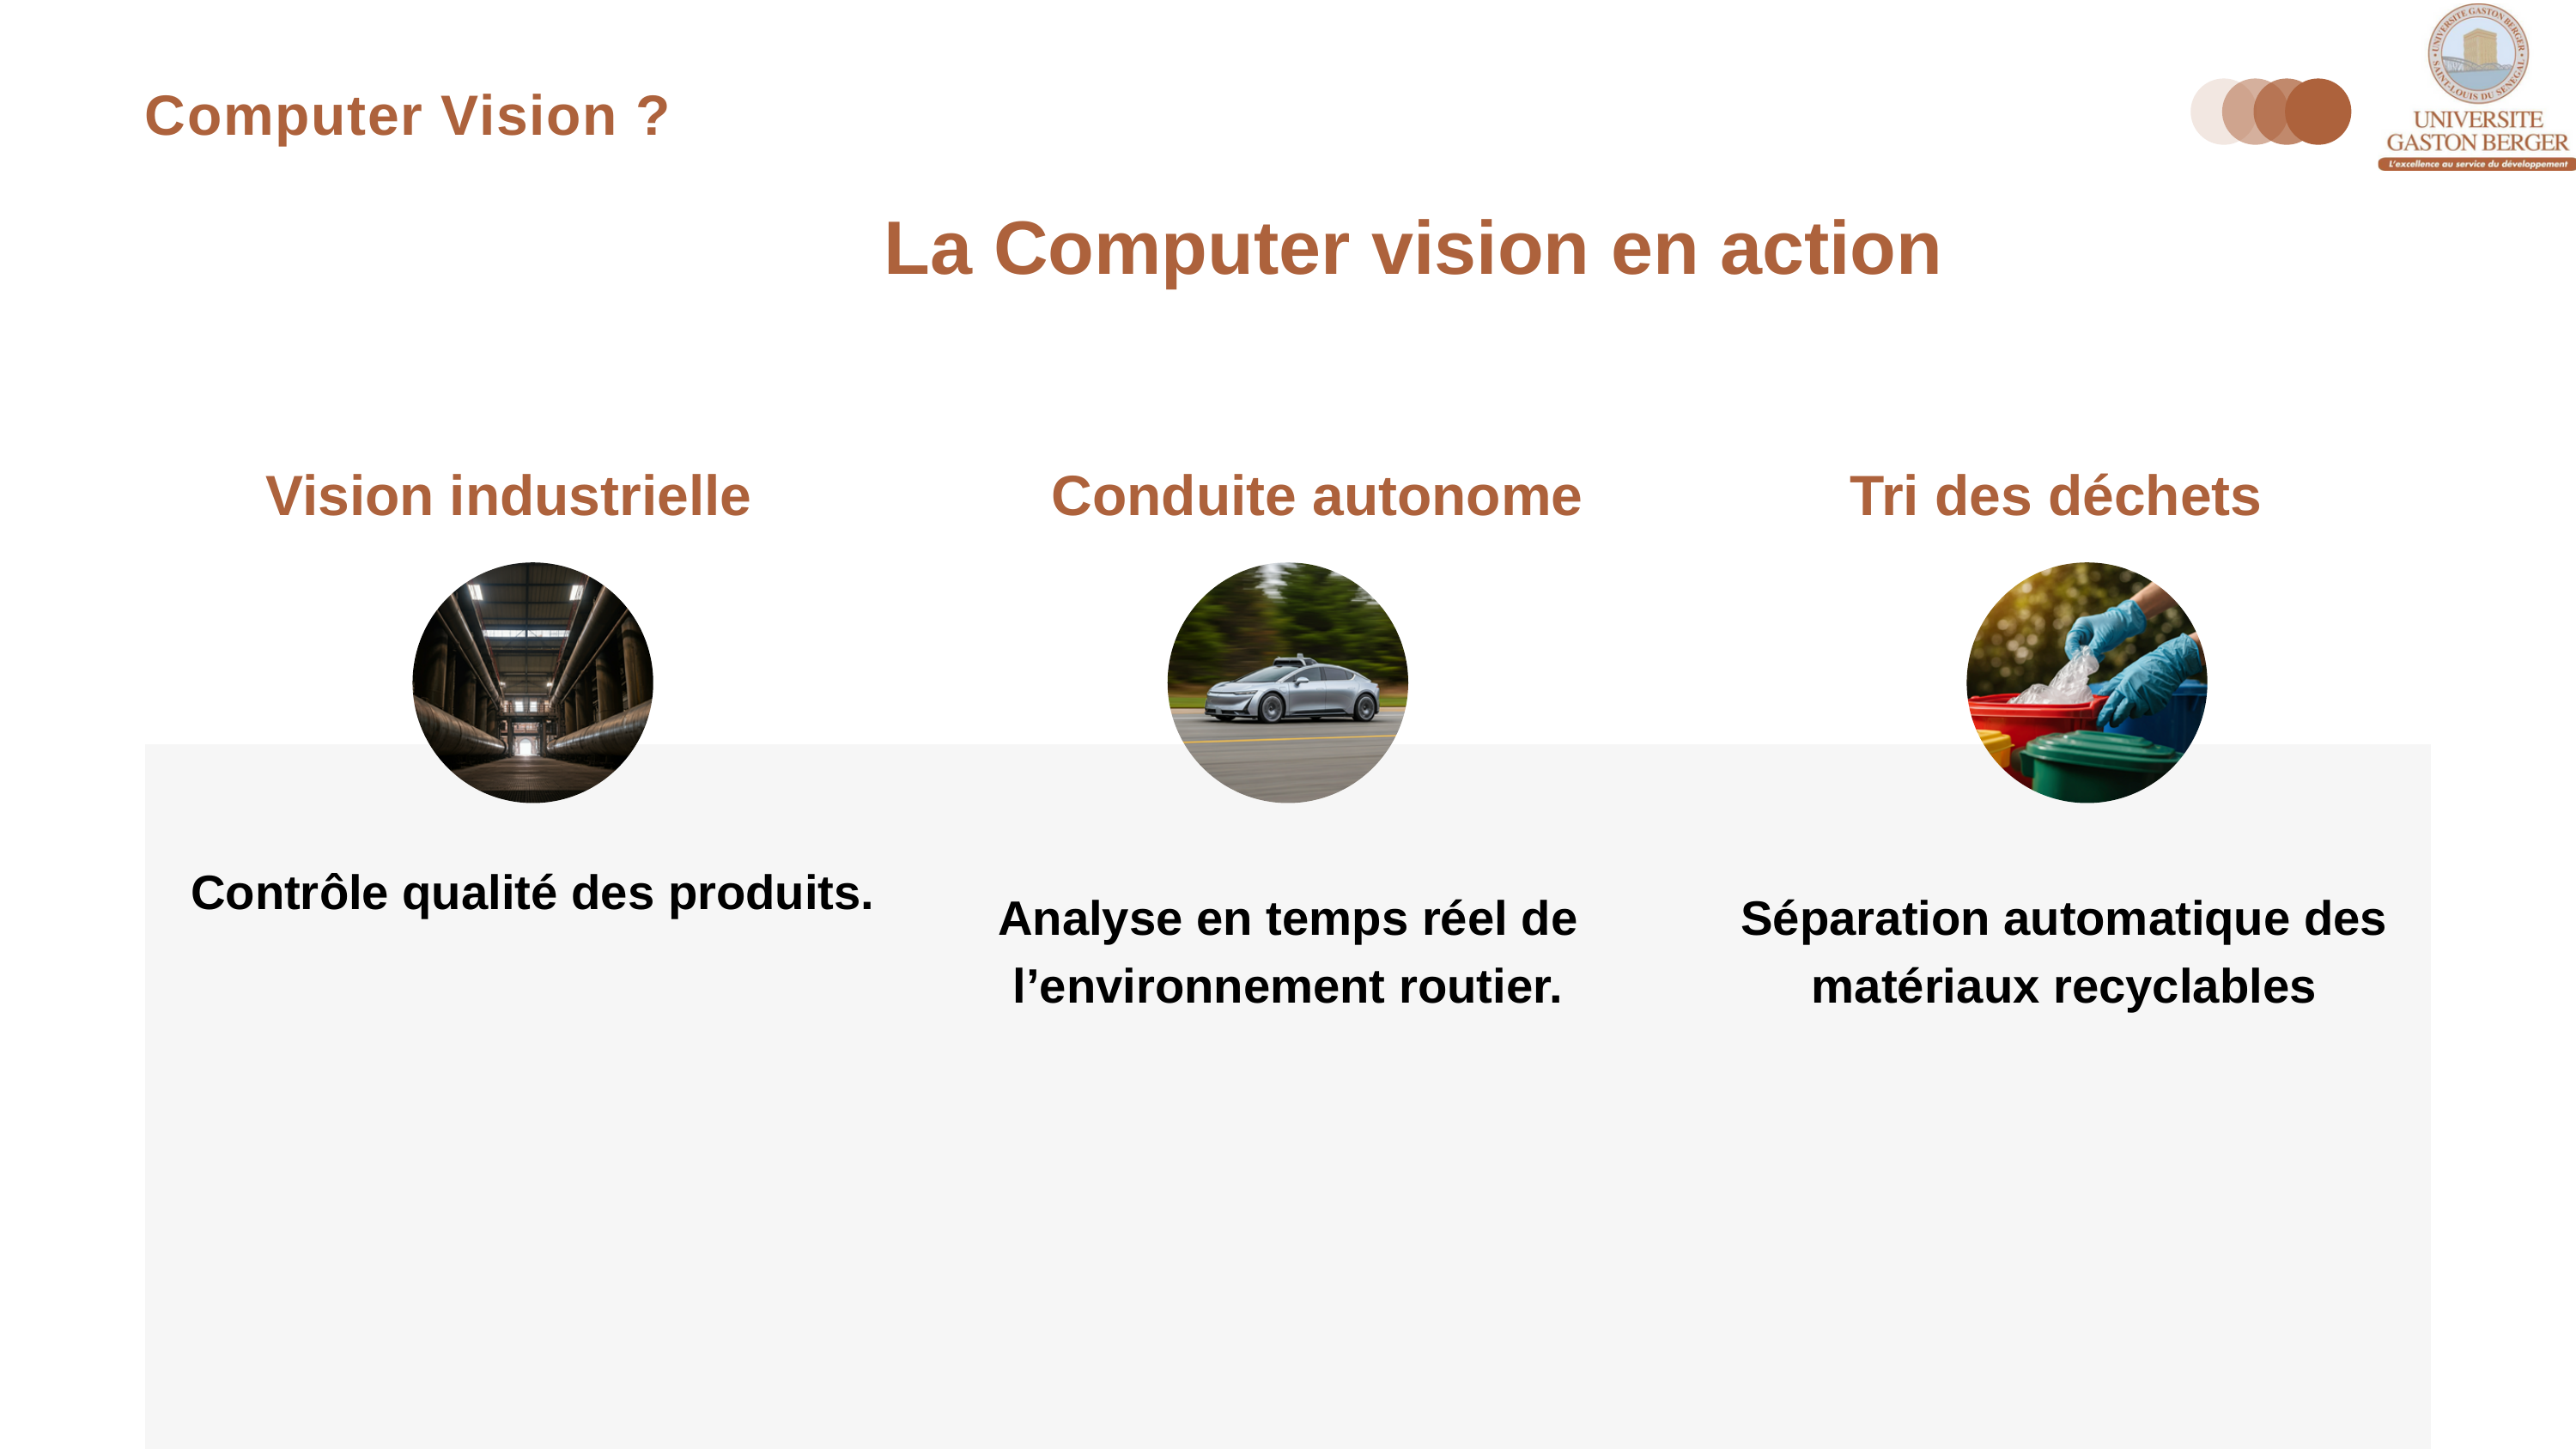

Computer Vision ?

La Computer vision en action
Vision industrielle
Conduite autonome
Tri des déchets

Contrôle qualité des produits.
Analyse en temps réel de l’environnement routier.
Séparation automatique des matériaux recyclables